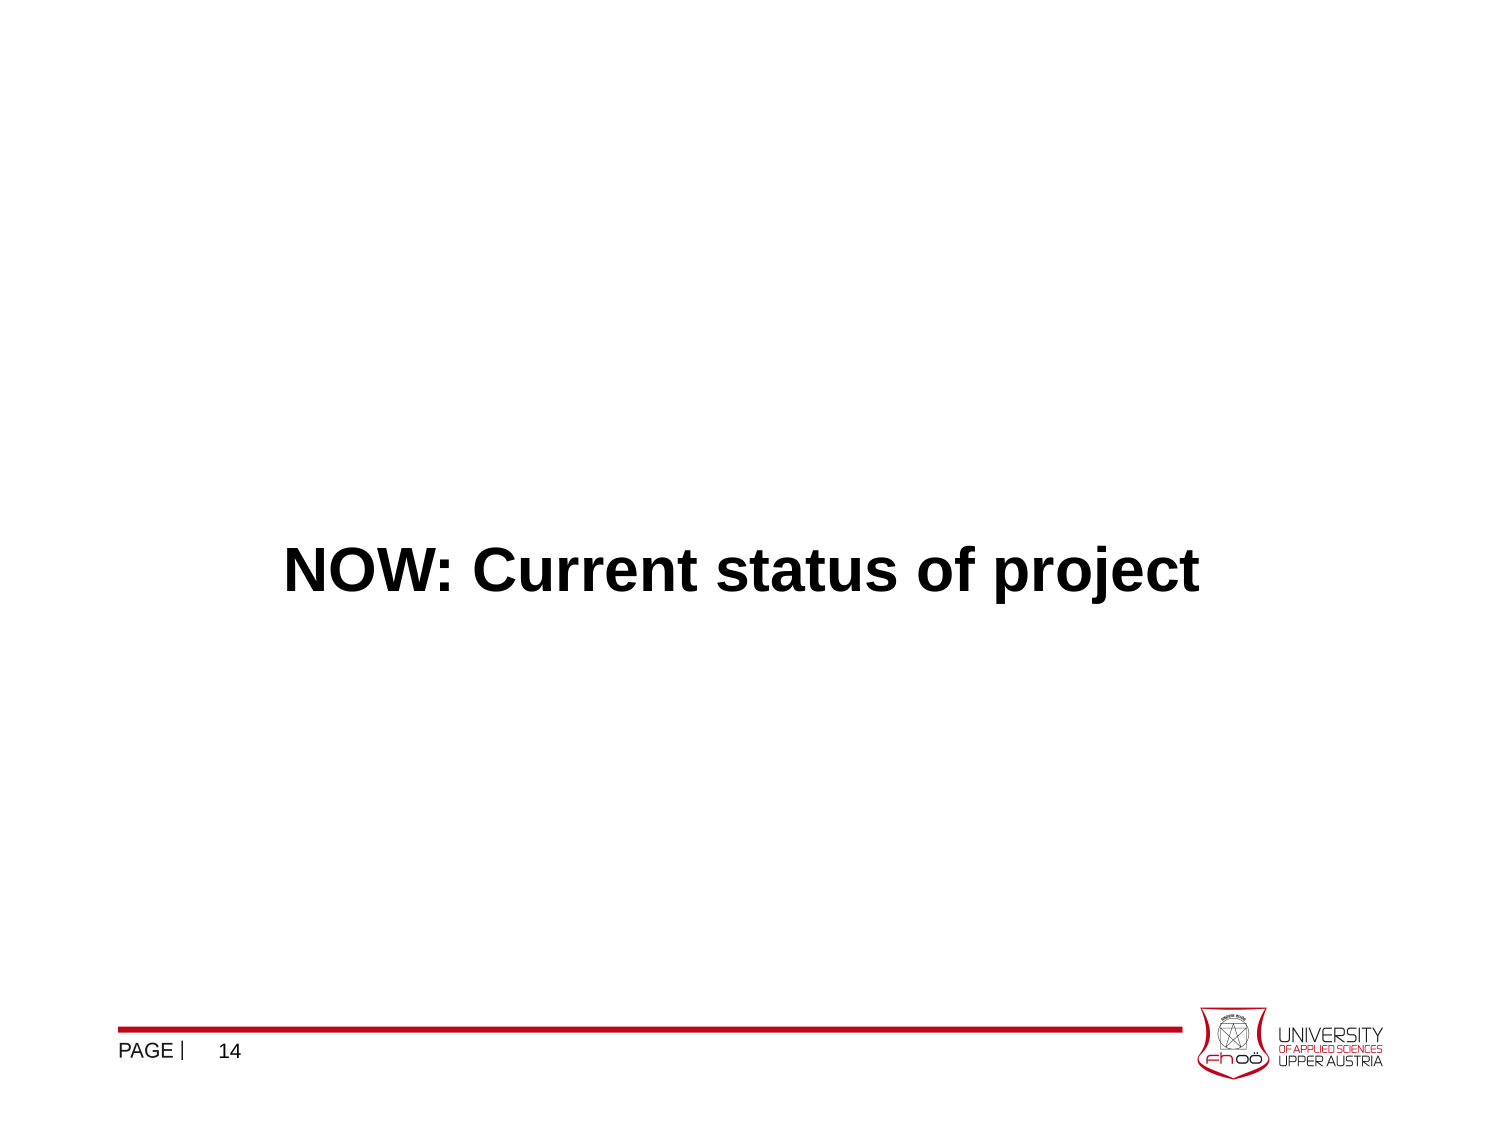

# NOW: Current status of project
14